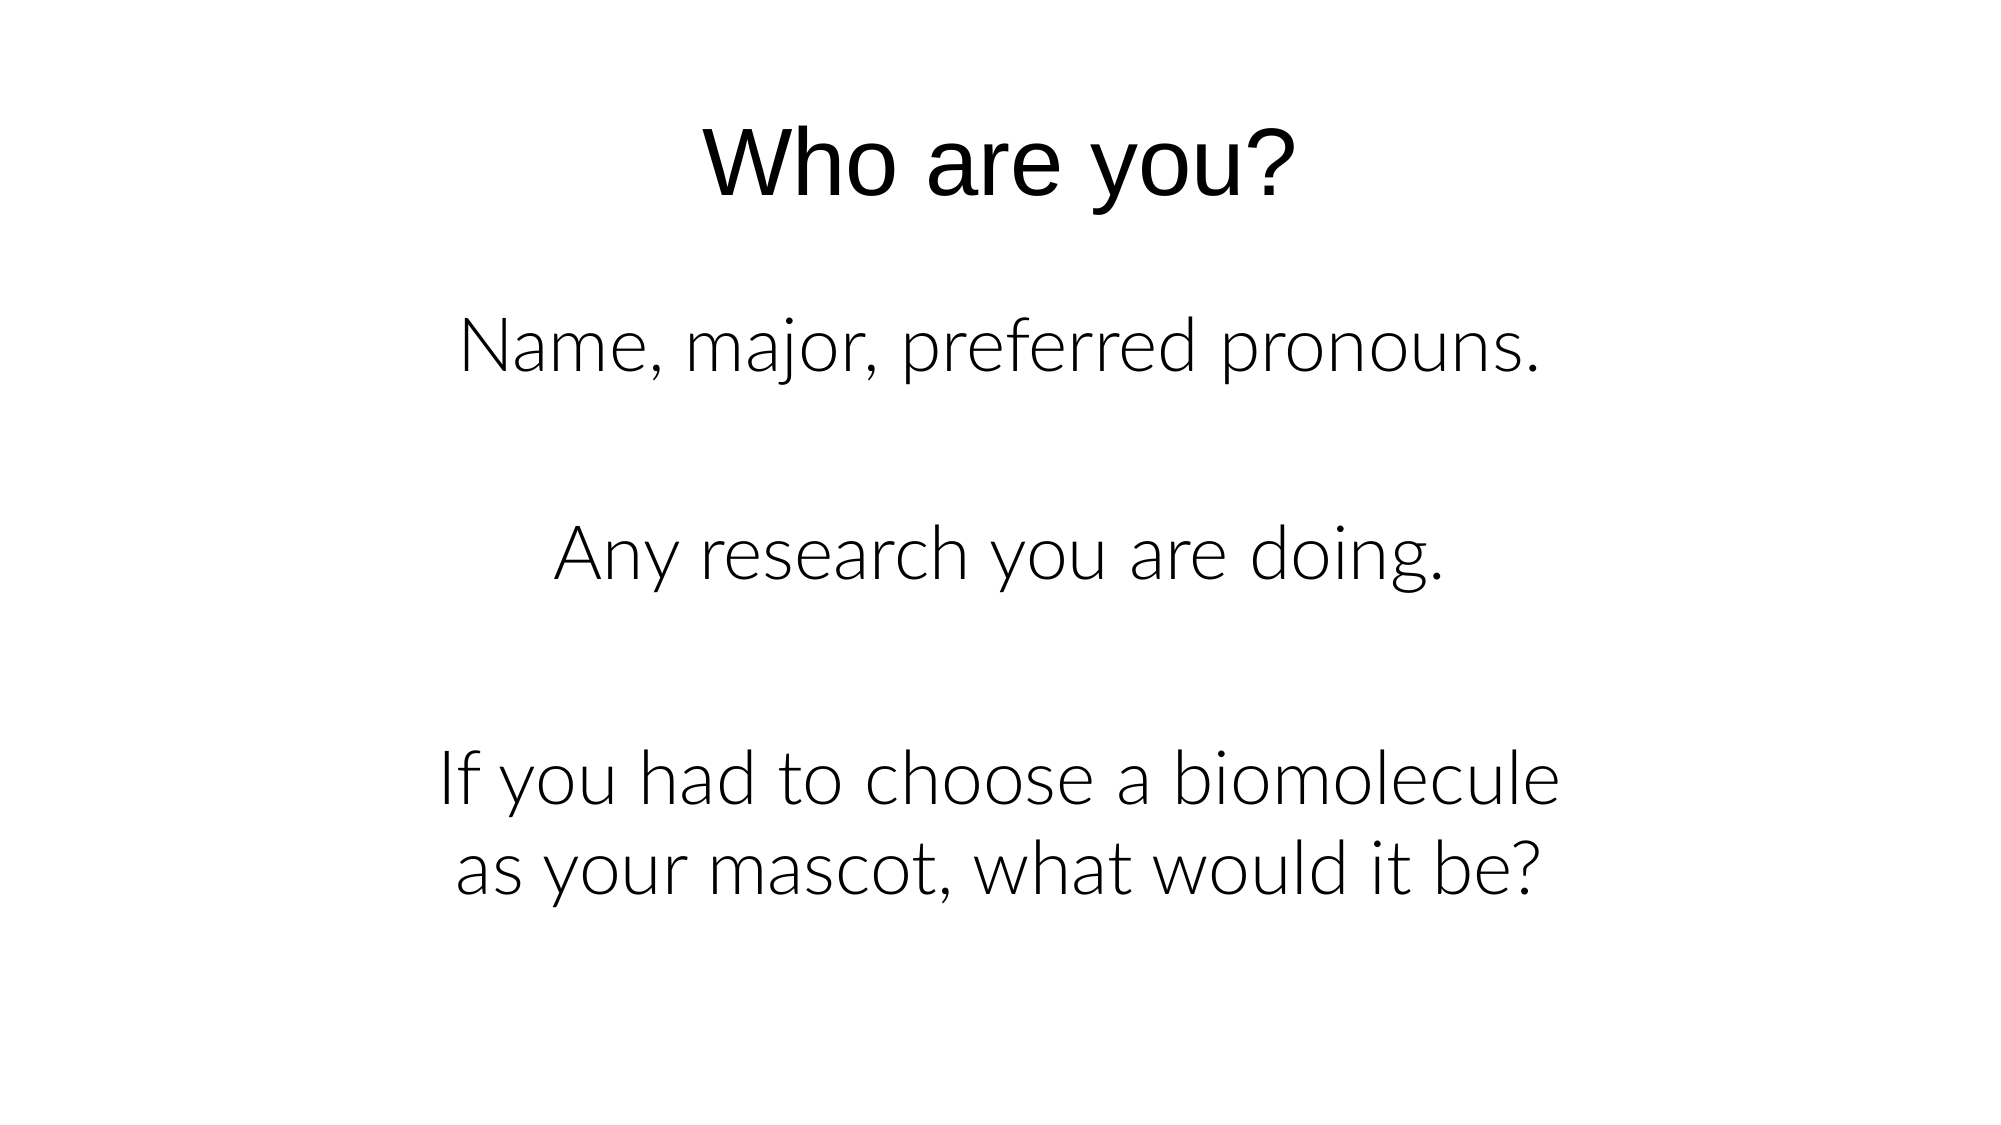

Who are you?
Name, major, preferred pronouns.
Any research you are doing.
If you had to choose a biomolecule
as your mascot, what would it be?